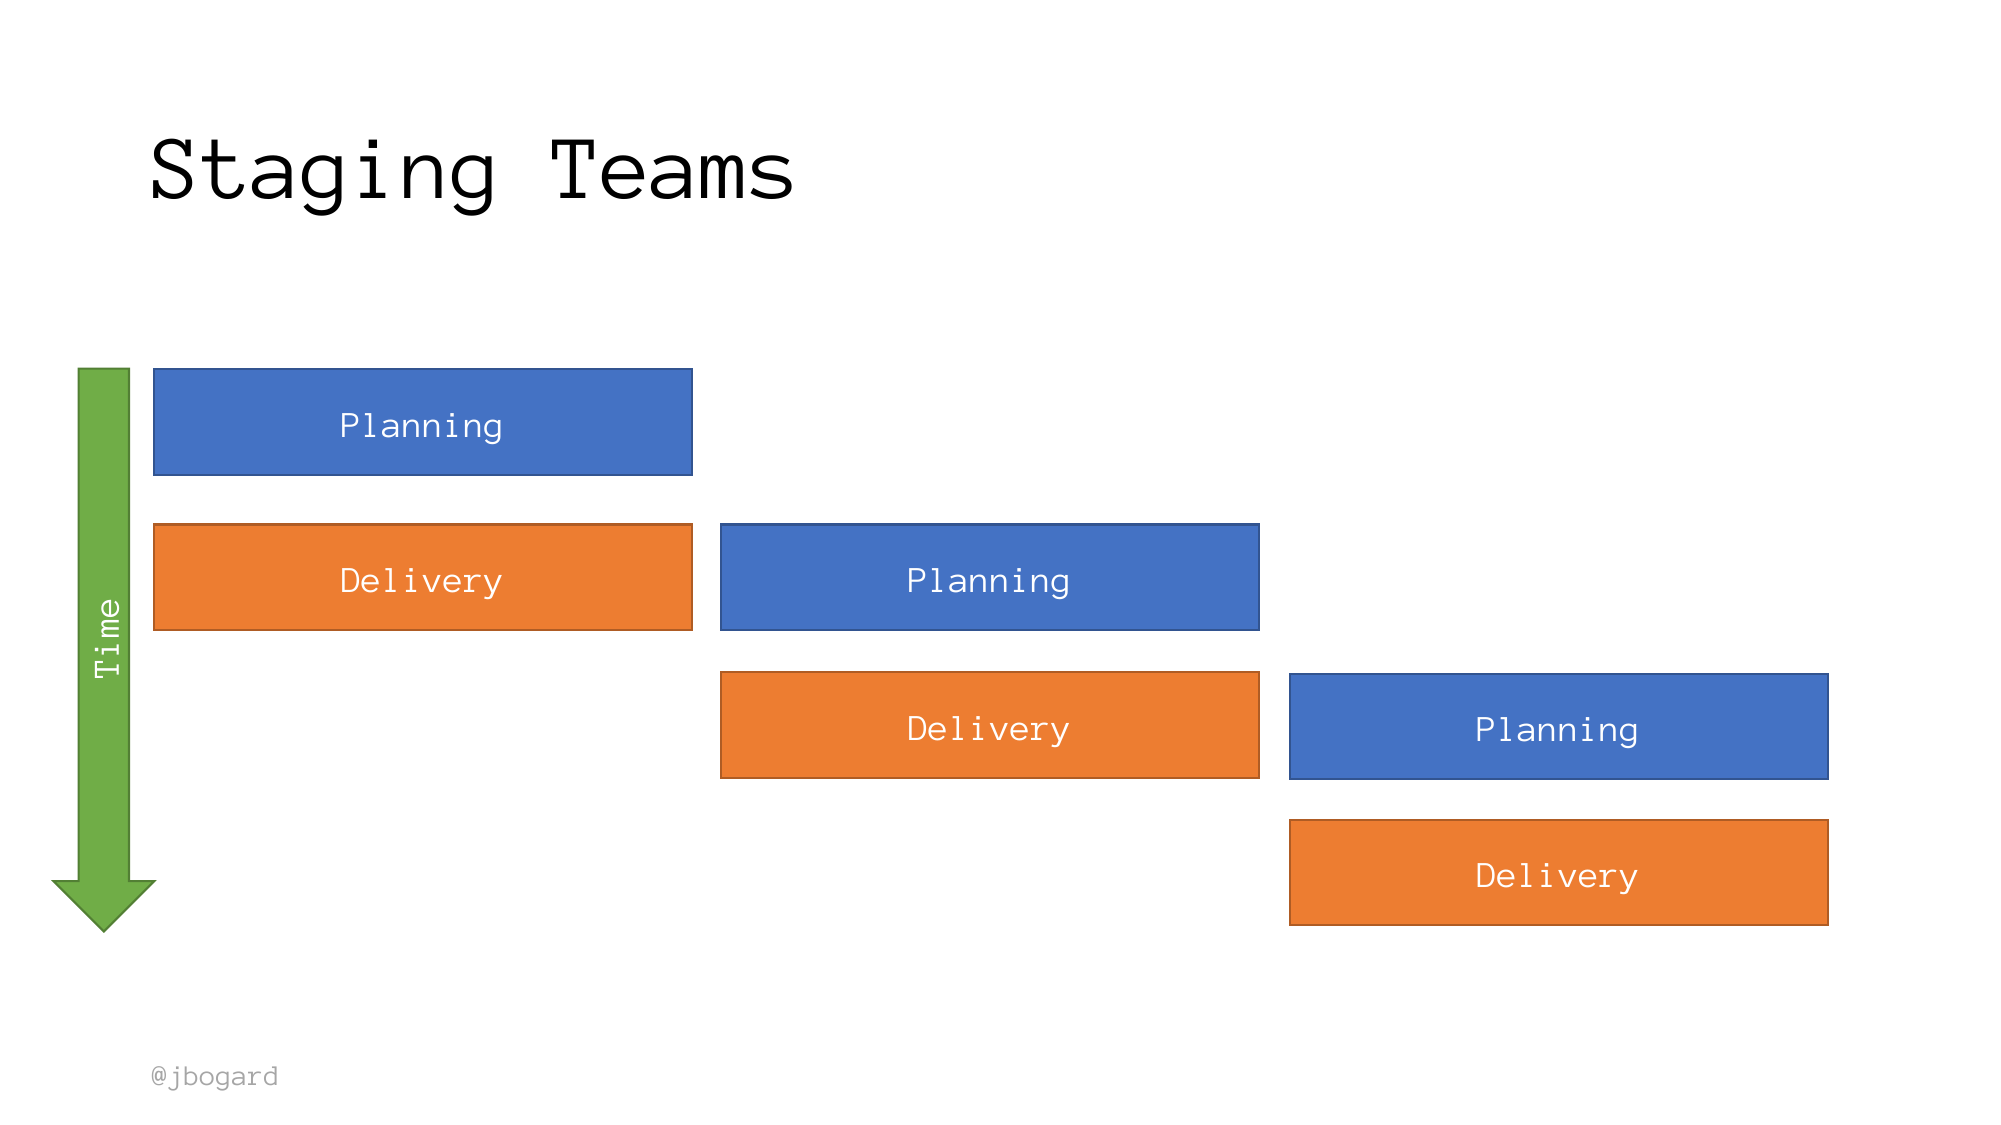

# Staging Teams
Time
Planning
Delivery
Planning
Delivery
Planning
Delivery